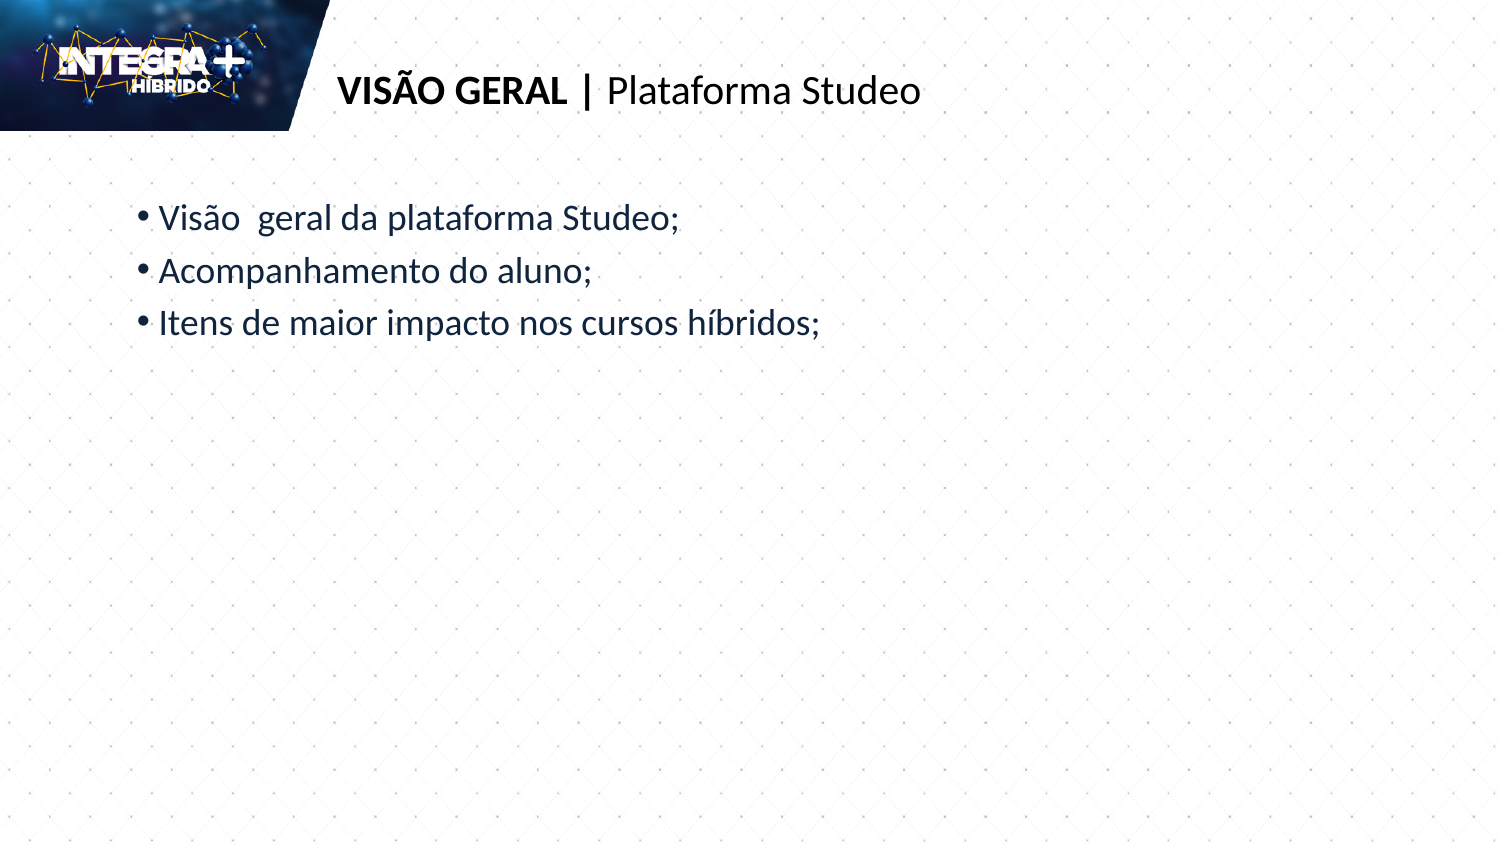

VISÃO GERAL | Plataforma Studeo
 Visão  geral da plataforma Studeo;
 Acompanhamento do aluno;
 Itens de maior impacto nos cursos híbridos;